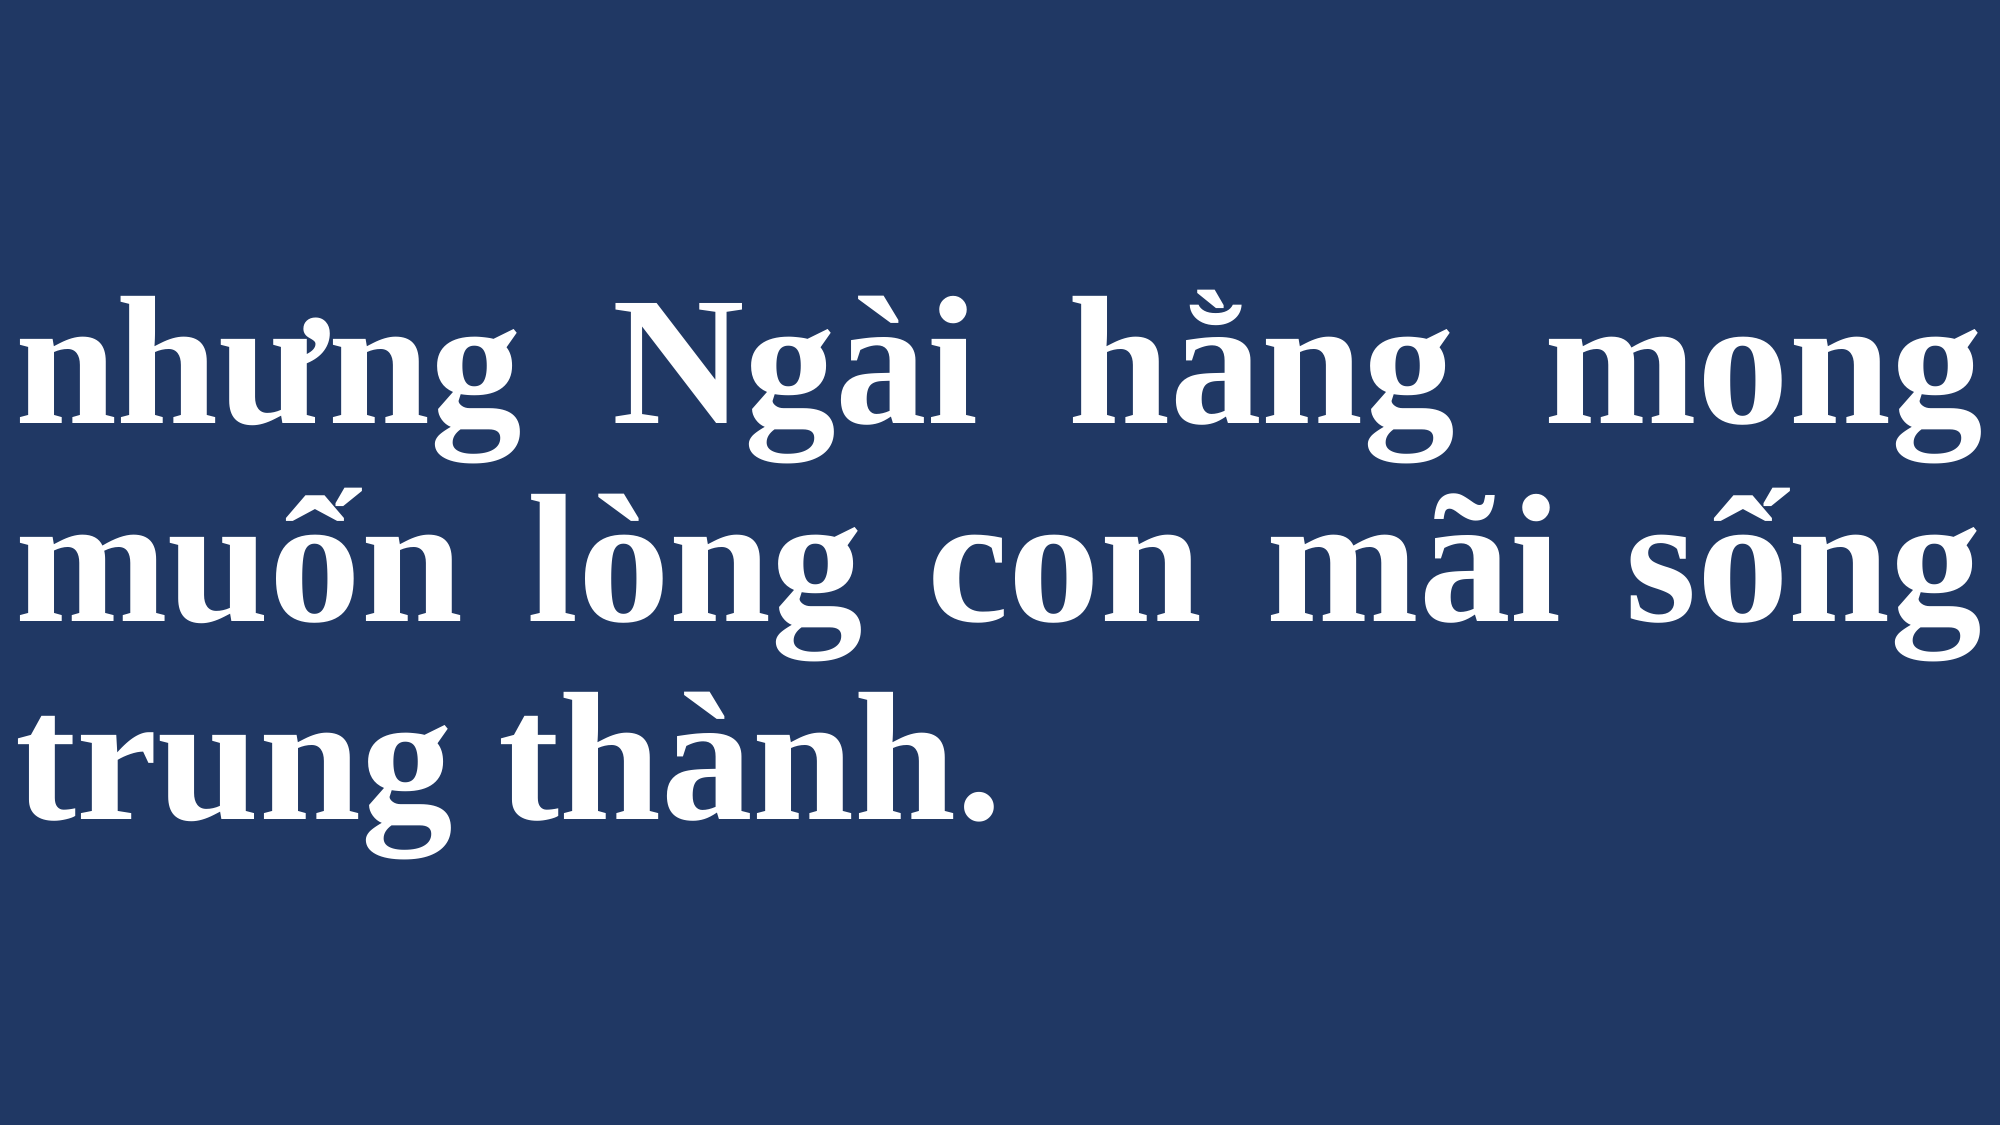

# nhưng Ngài hằng mong muốn lòng con mãi sống trung thành.